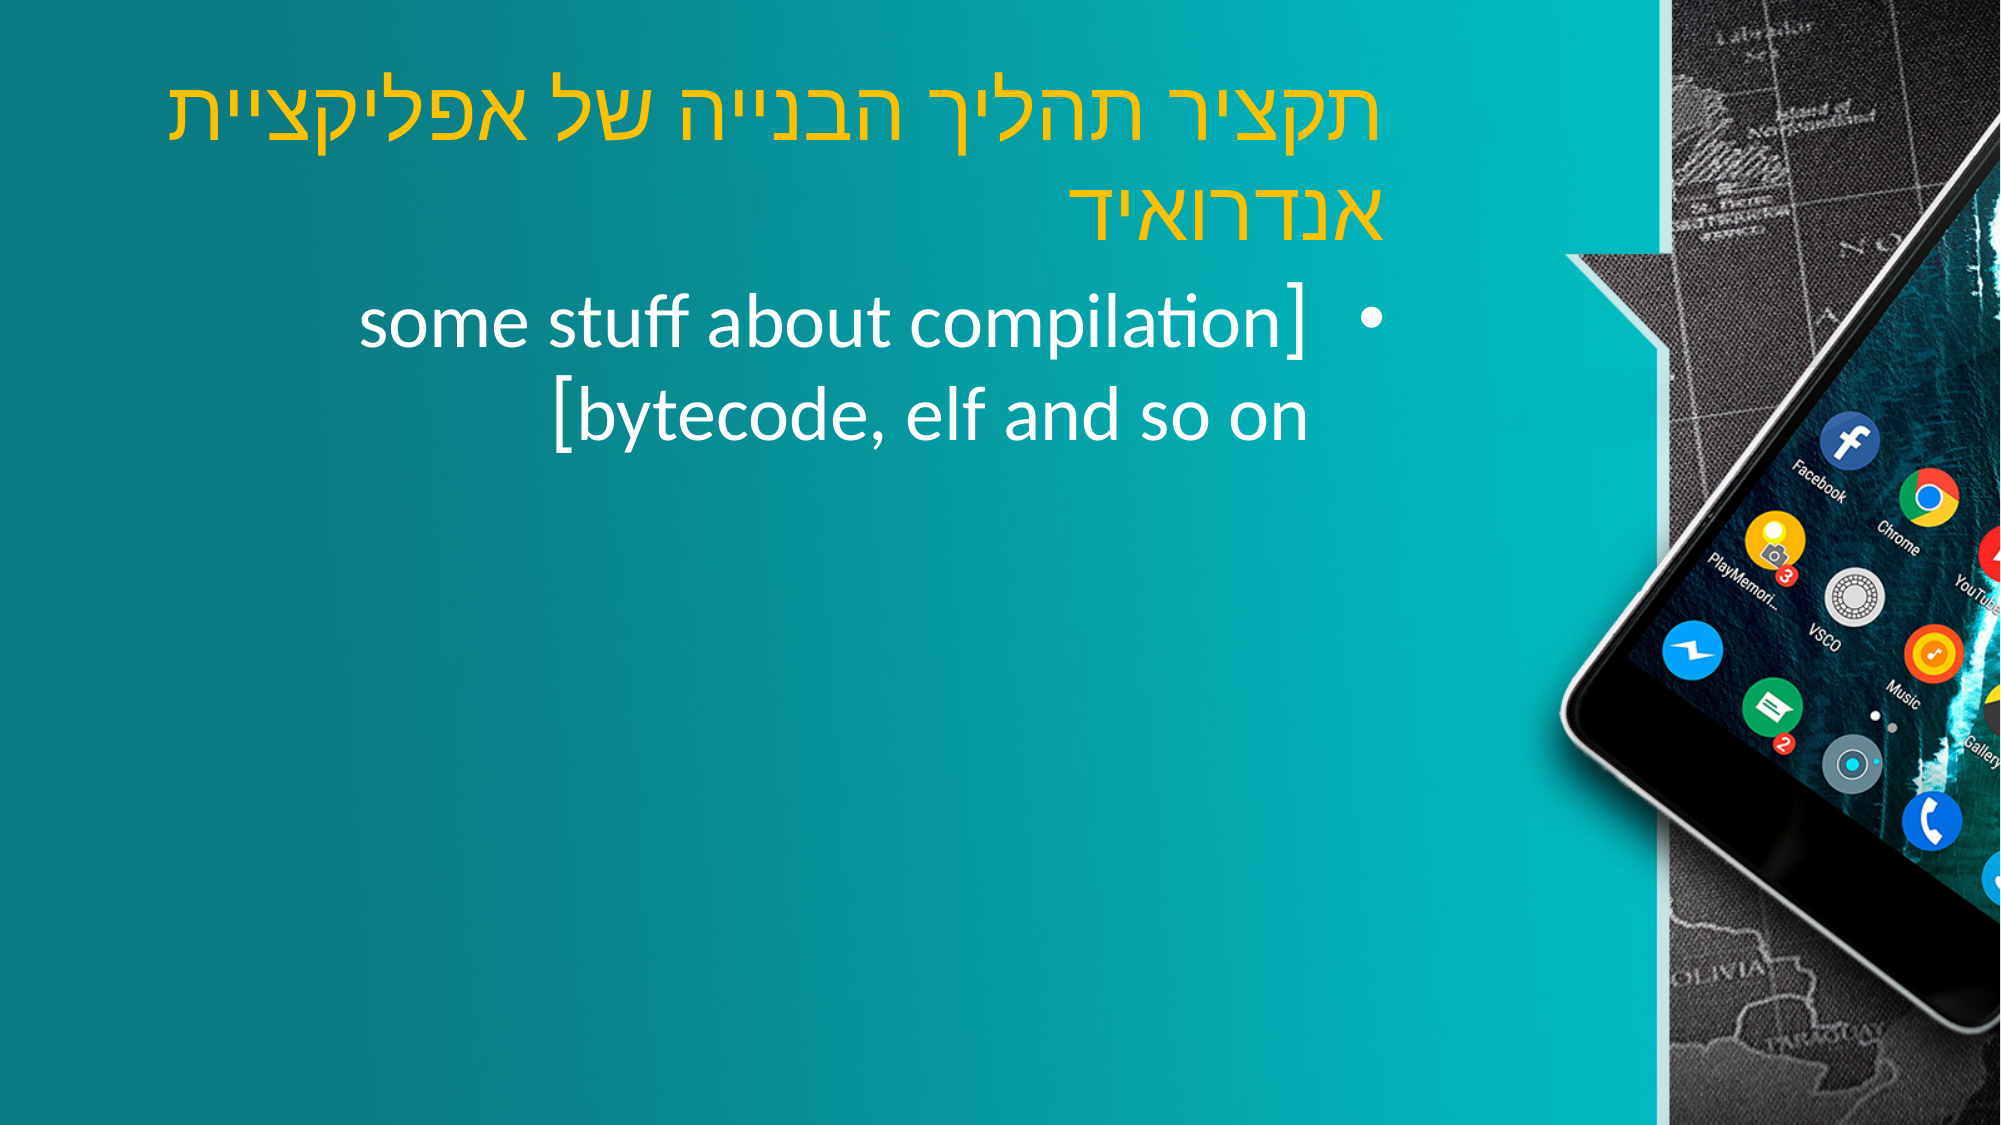

# תקציר תהליך הבנייה של אפליקציית אנדרואיד
[some stuff about compilation bytecode, elf and so on]